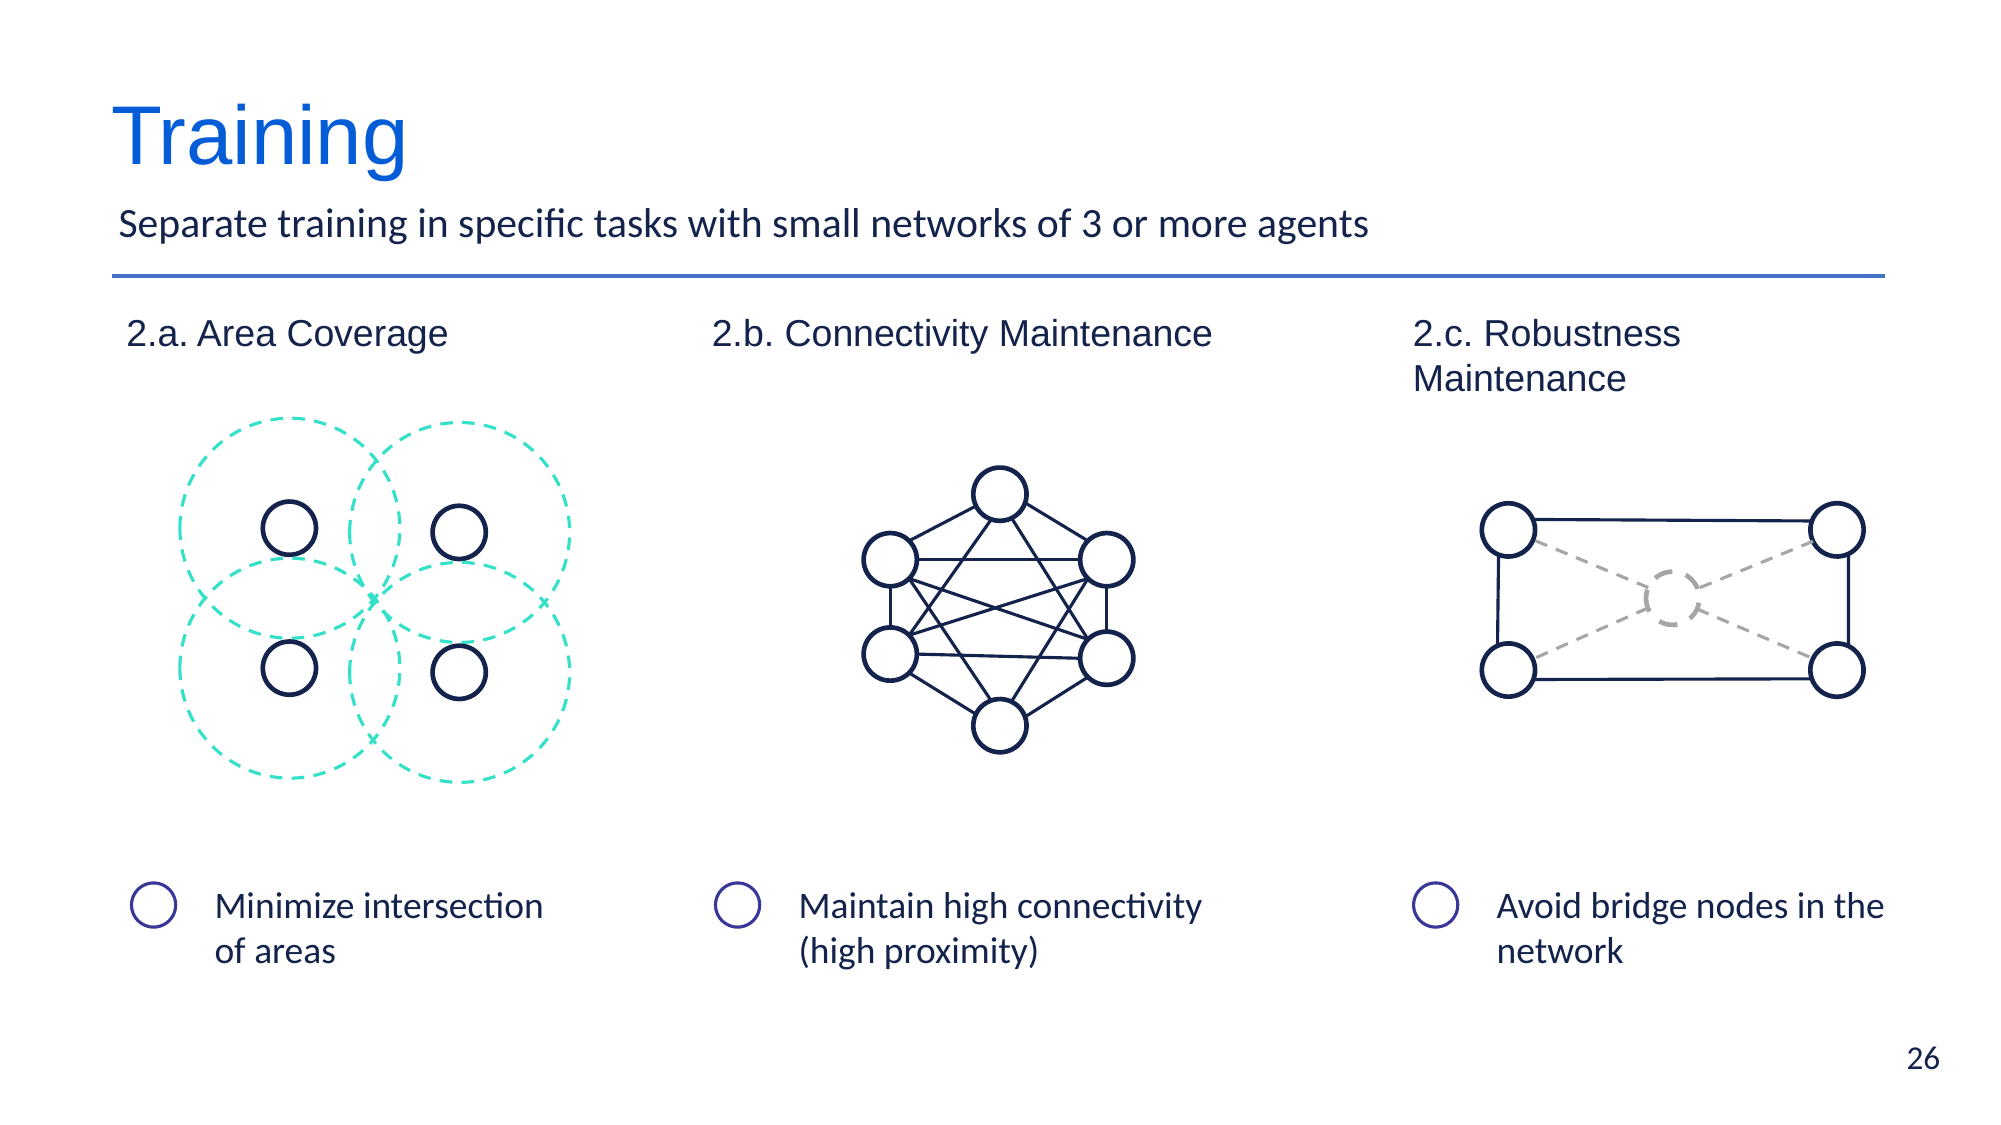

Training

Separate training in specific tasks with small networks of 3 or more agents

2.a. Area Coverage
2.b. Connectivity Maintenance
2.c. Robustness Maintenance

Minimize intersection
of areas
Maintain high connectivity
(high proximity)
Avoid bridge nodes in the network

26